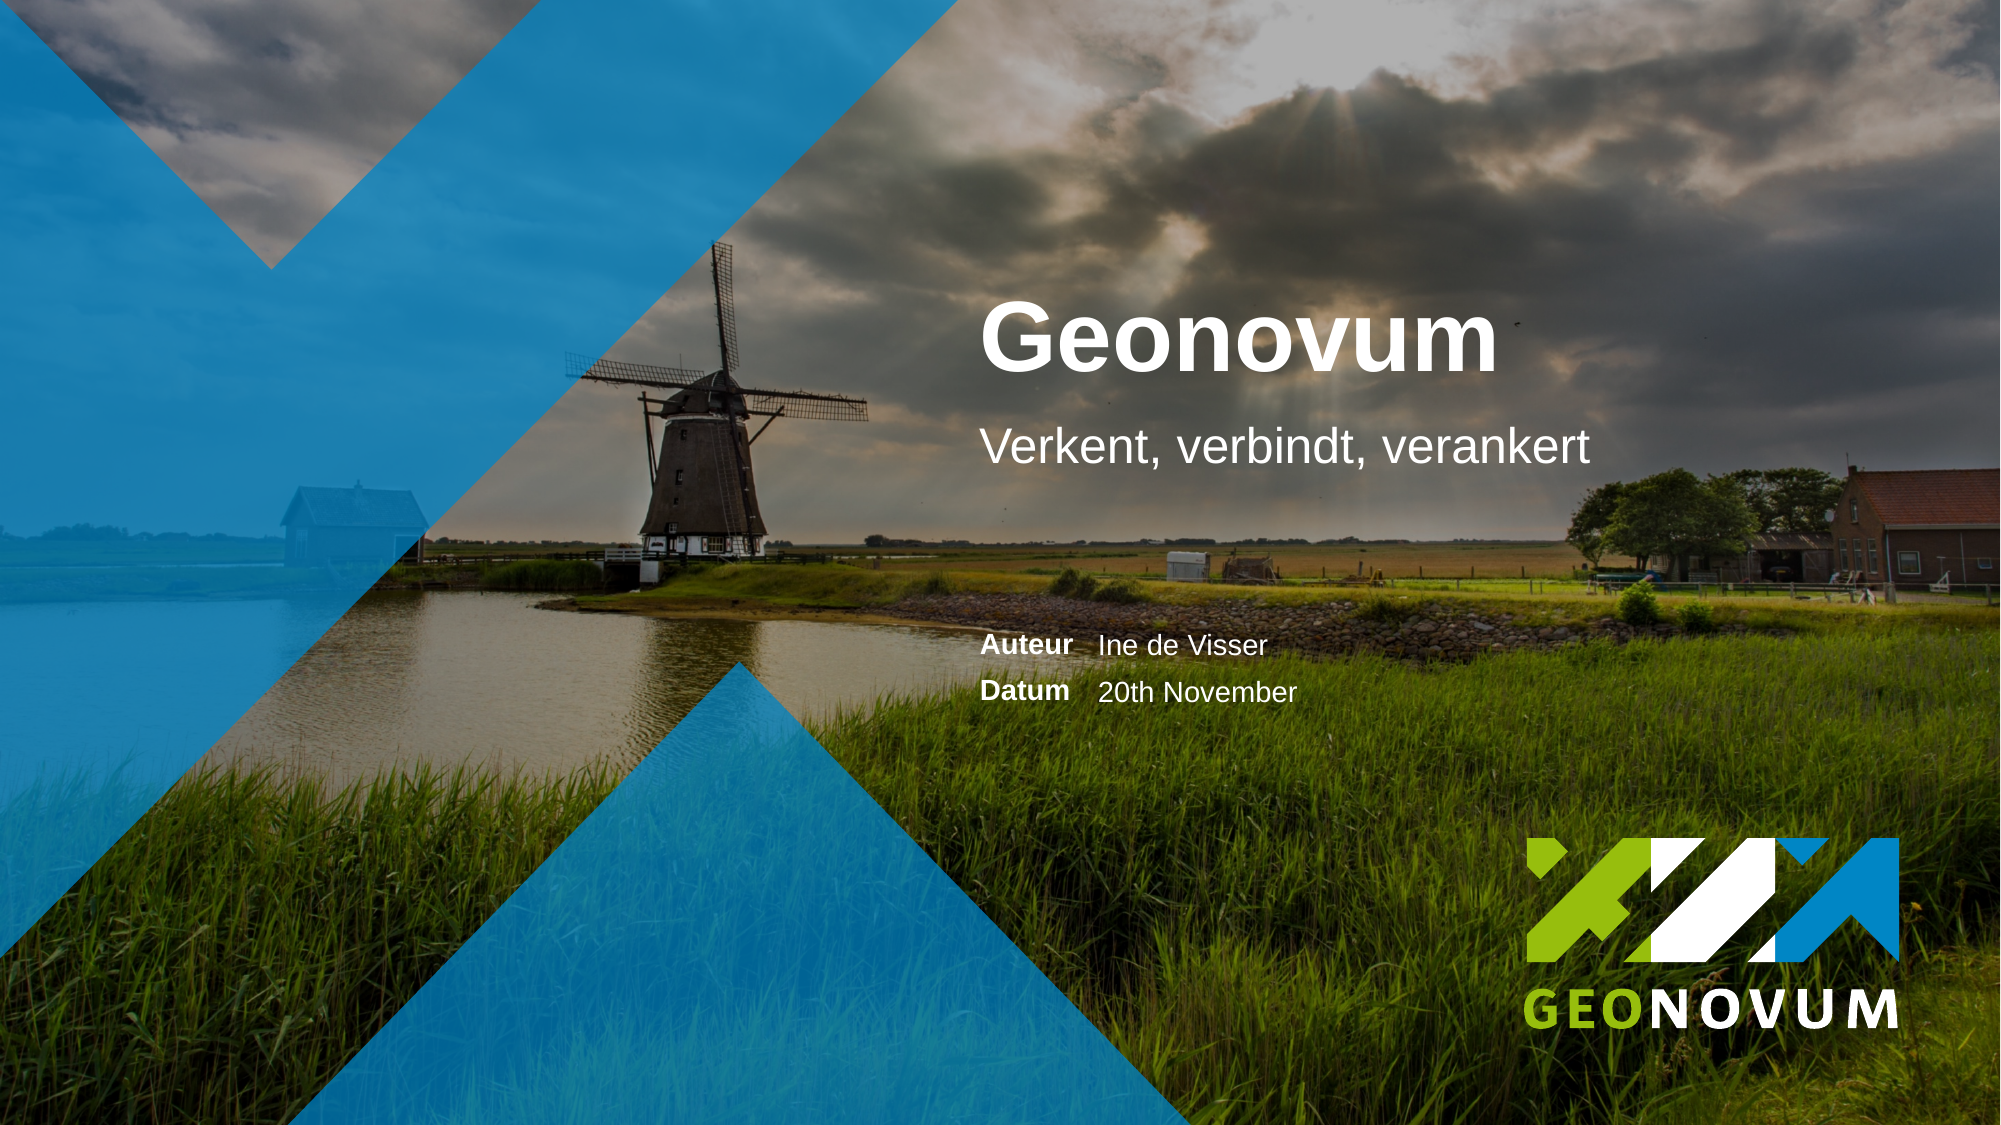

# Geonovum
Verkent, verbindt, verankert
Ine de Visser
20th November
1